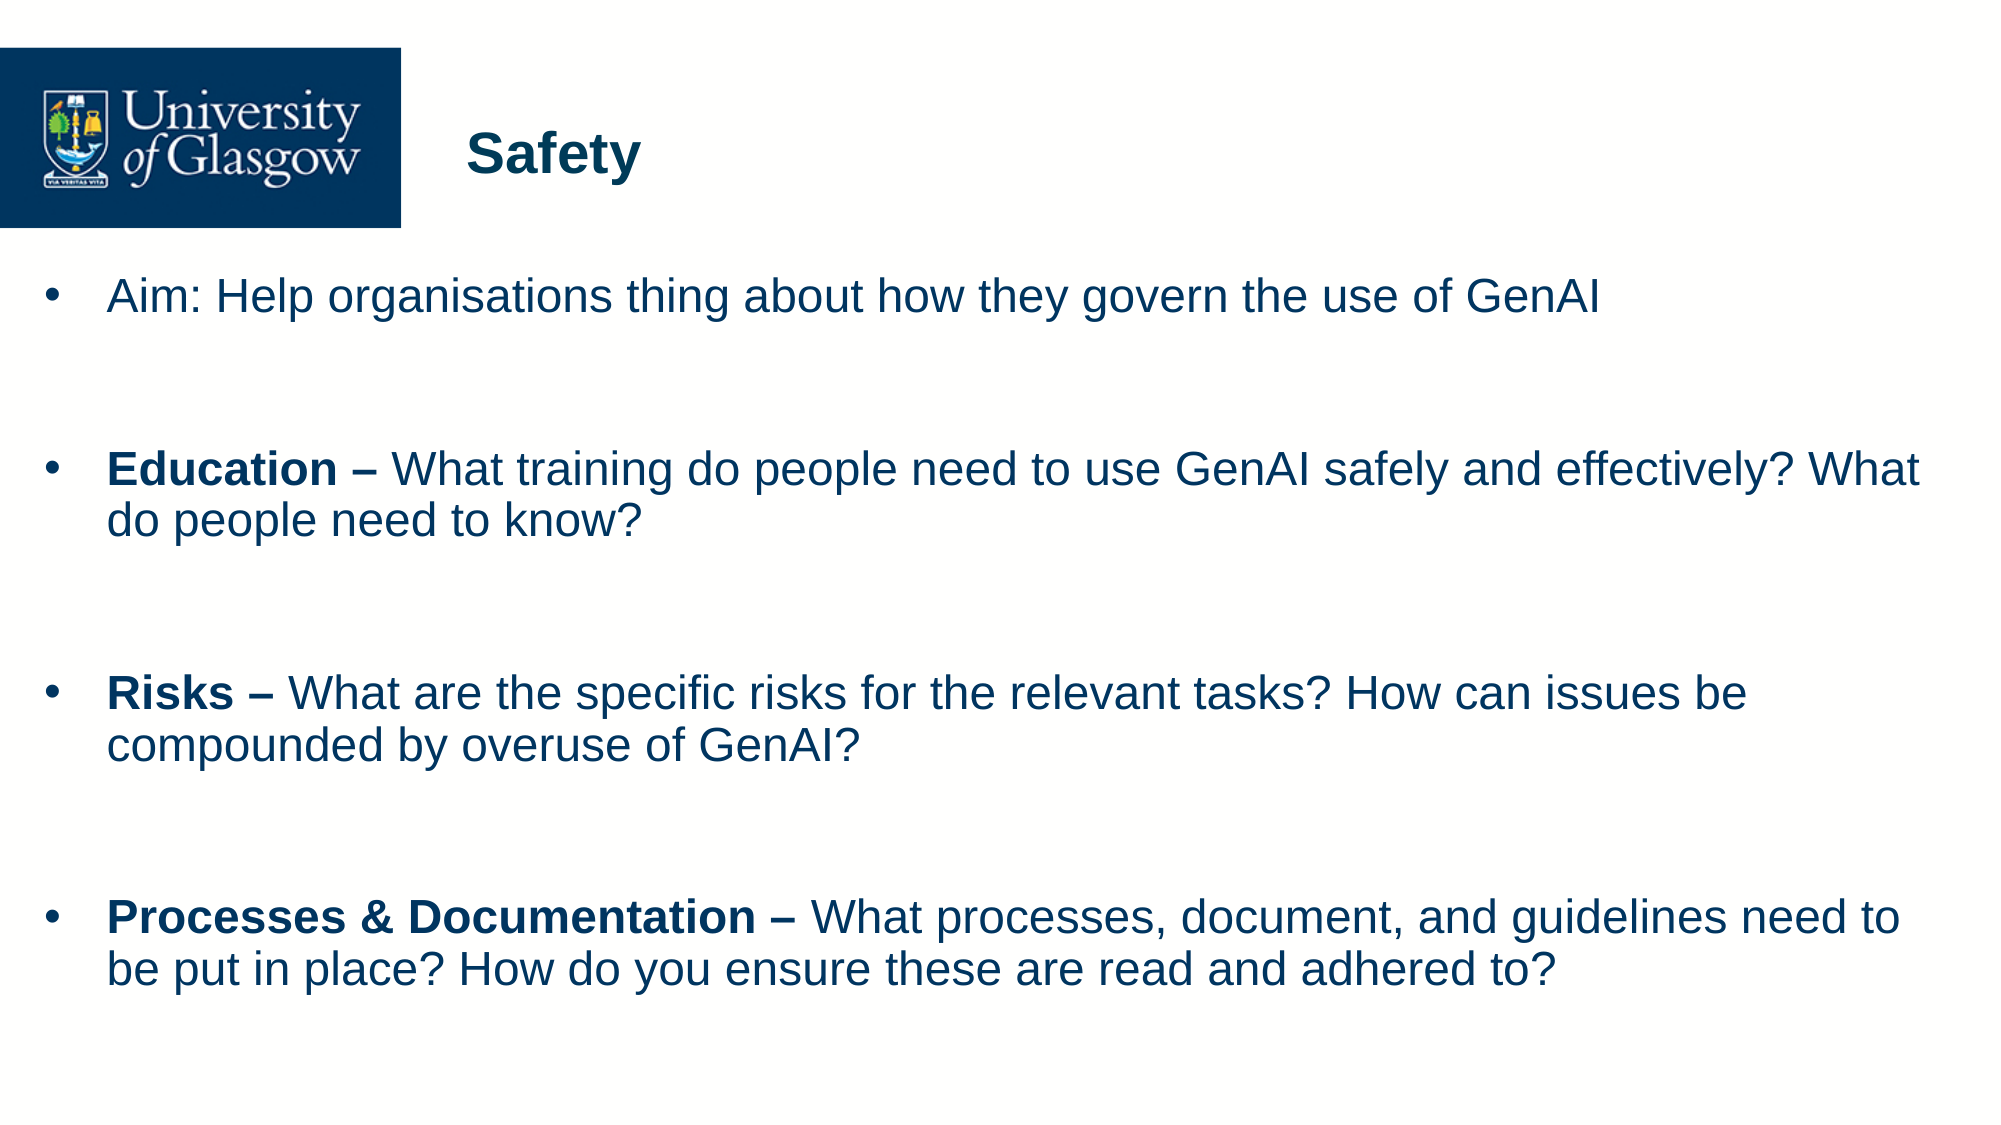

# Safety
Aim: Help organisations thing about how they govern the use of GenAI

Education – What training do people need to use GenAI safely and effectively? What do people need to know?

Risks – What are the specific risks for the relevant tasks? How can issues be compounded by overuse of GenAI?

Processes & Documentation – What processes, document, and guidelines need to be put in place? How do you ensure these are read and adhered to?